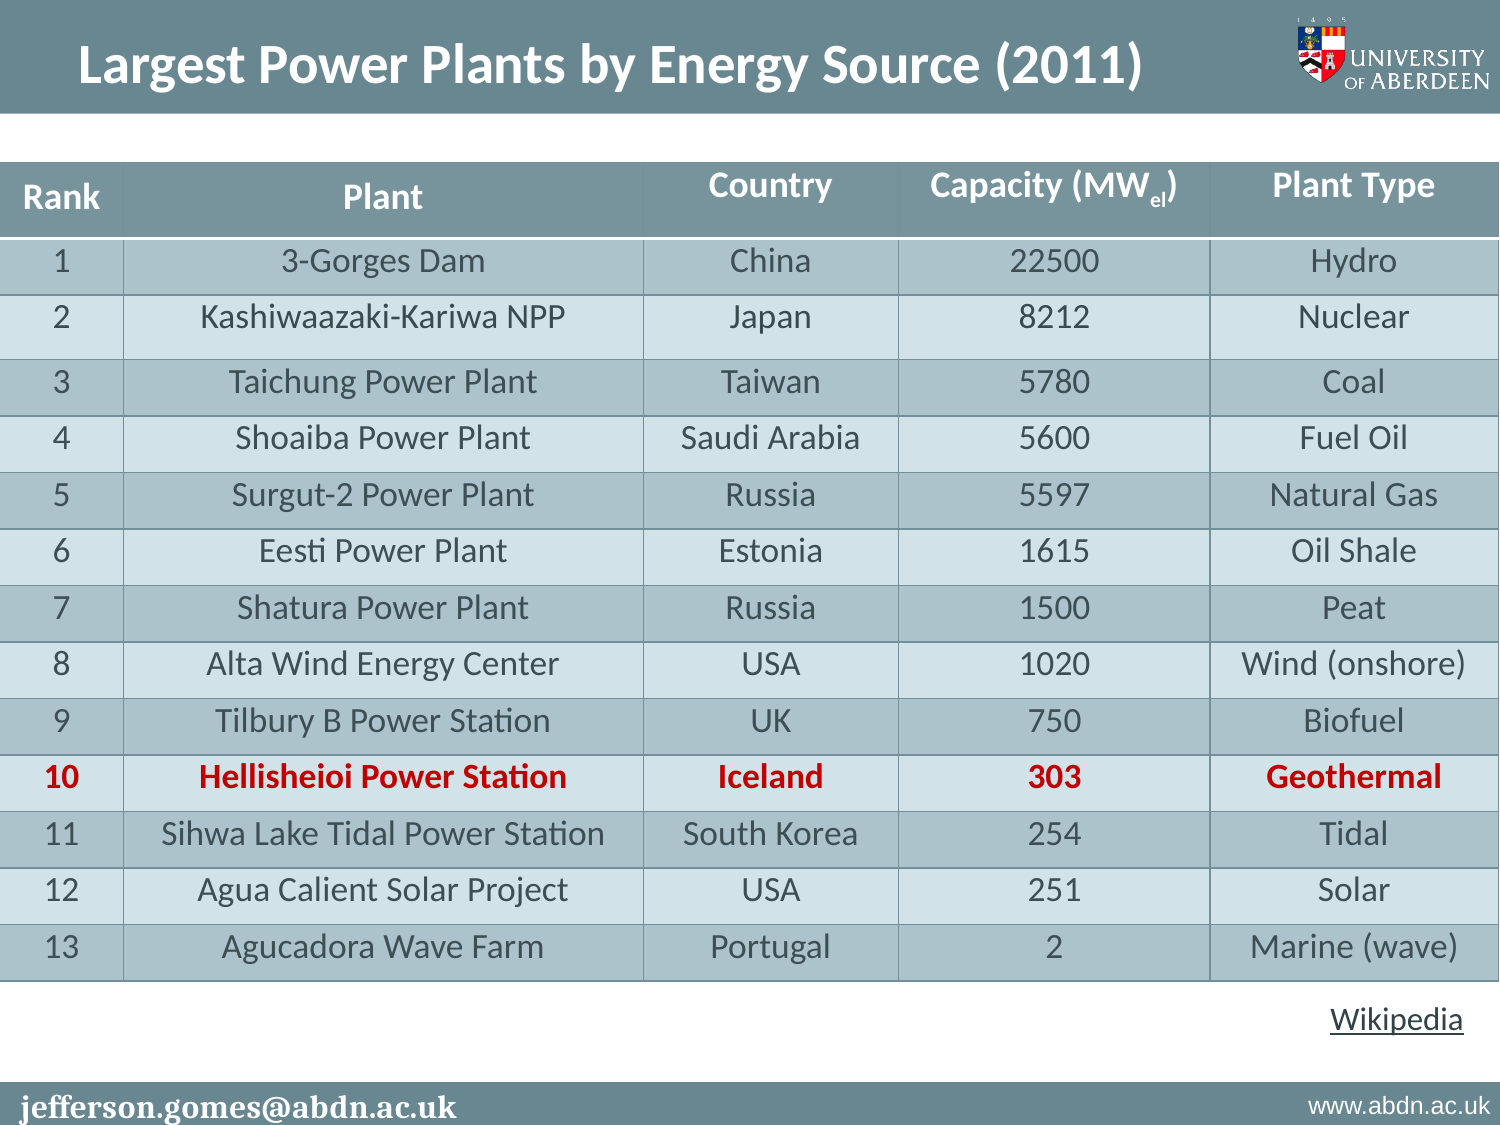

Largest Power Plants by Energy Source (2011)
| Rank | Plant | Country | Capacity (MWel) | Plant Type |
| --- | --- | --- | --- | --- |
| 1 | 3-Gorges Dam | China | 22500 | Hydro |
| 2 | Kashiwaazaki-Kariwa NPP | Japan | 8212 | Nuclear |
| 3 | Taichung Power Plant | Taiwan | 5780 | Coal |
| 4 | Shoaiba Power Plant | Saudi Arabia | 5600 | Fuel Oil |
| 5 | Surgut-2 Power Plant | Russia | 5597 | Natural Gas |
| 6 | Eesti Power Plant | Estonia | 1615 | Oil Shale |
| 7 | Shatura Power Plant | Russia | 1500 | Peat |
| 8 | Alta Wind Energy Center | USA | 1020 | Wind (onshore) |
| 9 | Tilbury B Power Station | UK | 750 | Biofuel |
| 10 | Hellisheioi Power Station | Iceland | 303 | Geothermal |
| 11 | Sihwa Lake Tidal Power Station | South Korea | 254 | Tidal |
| 12 | Agua Calient Solar Project | USA | 251 | Solar |
| 13 | Agucadora Wave Farm | Portugal | 2 | Marine (wave) |
Wikipedia
jefferson.gomes@abdn.ac.uk